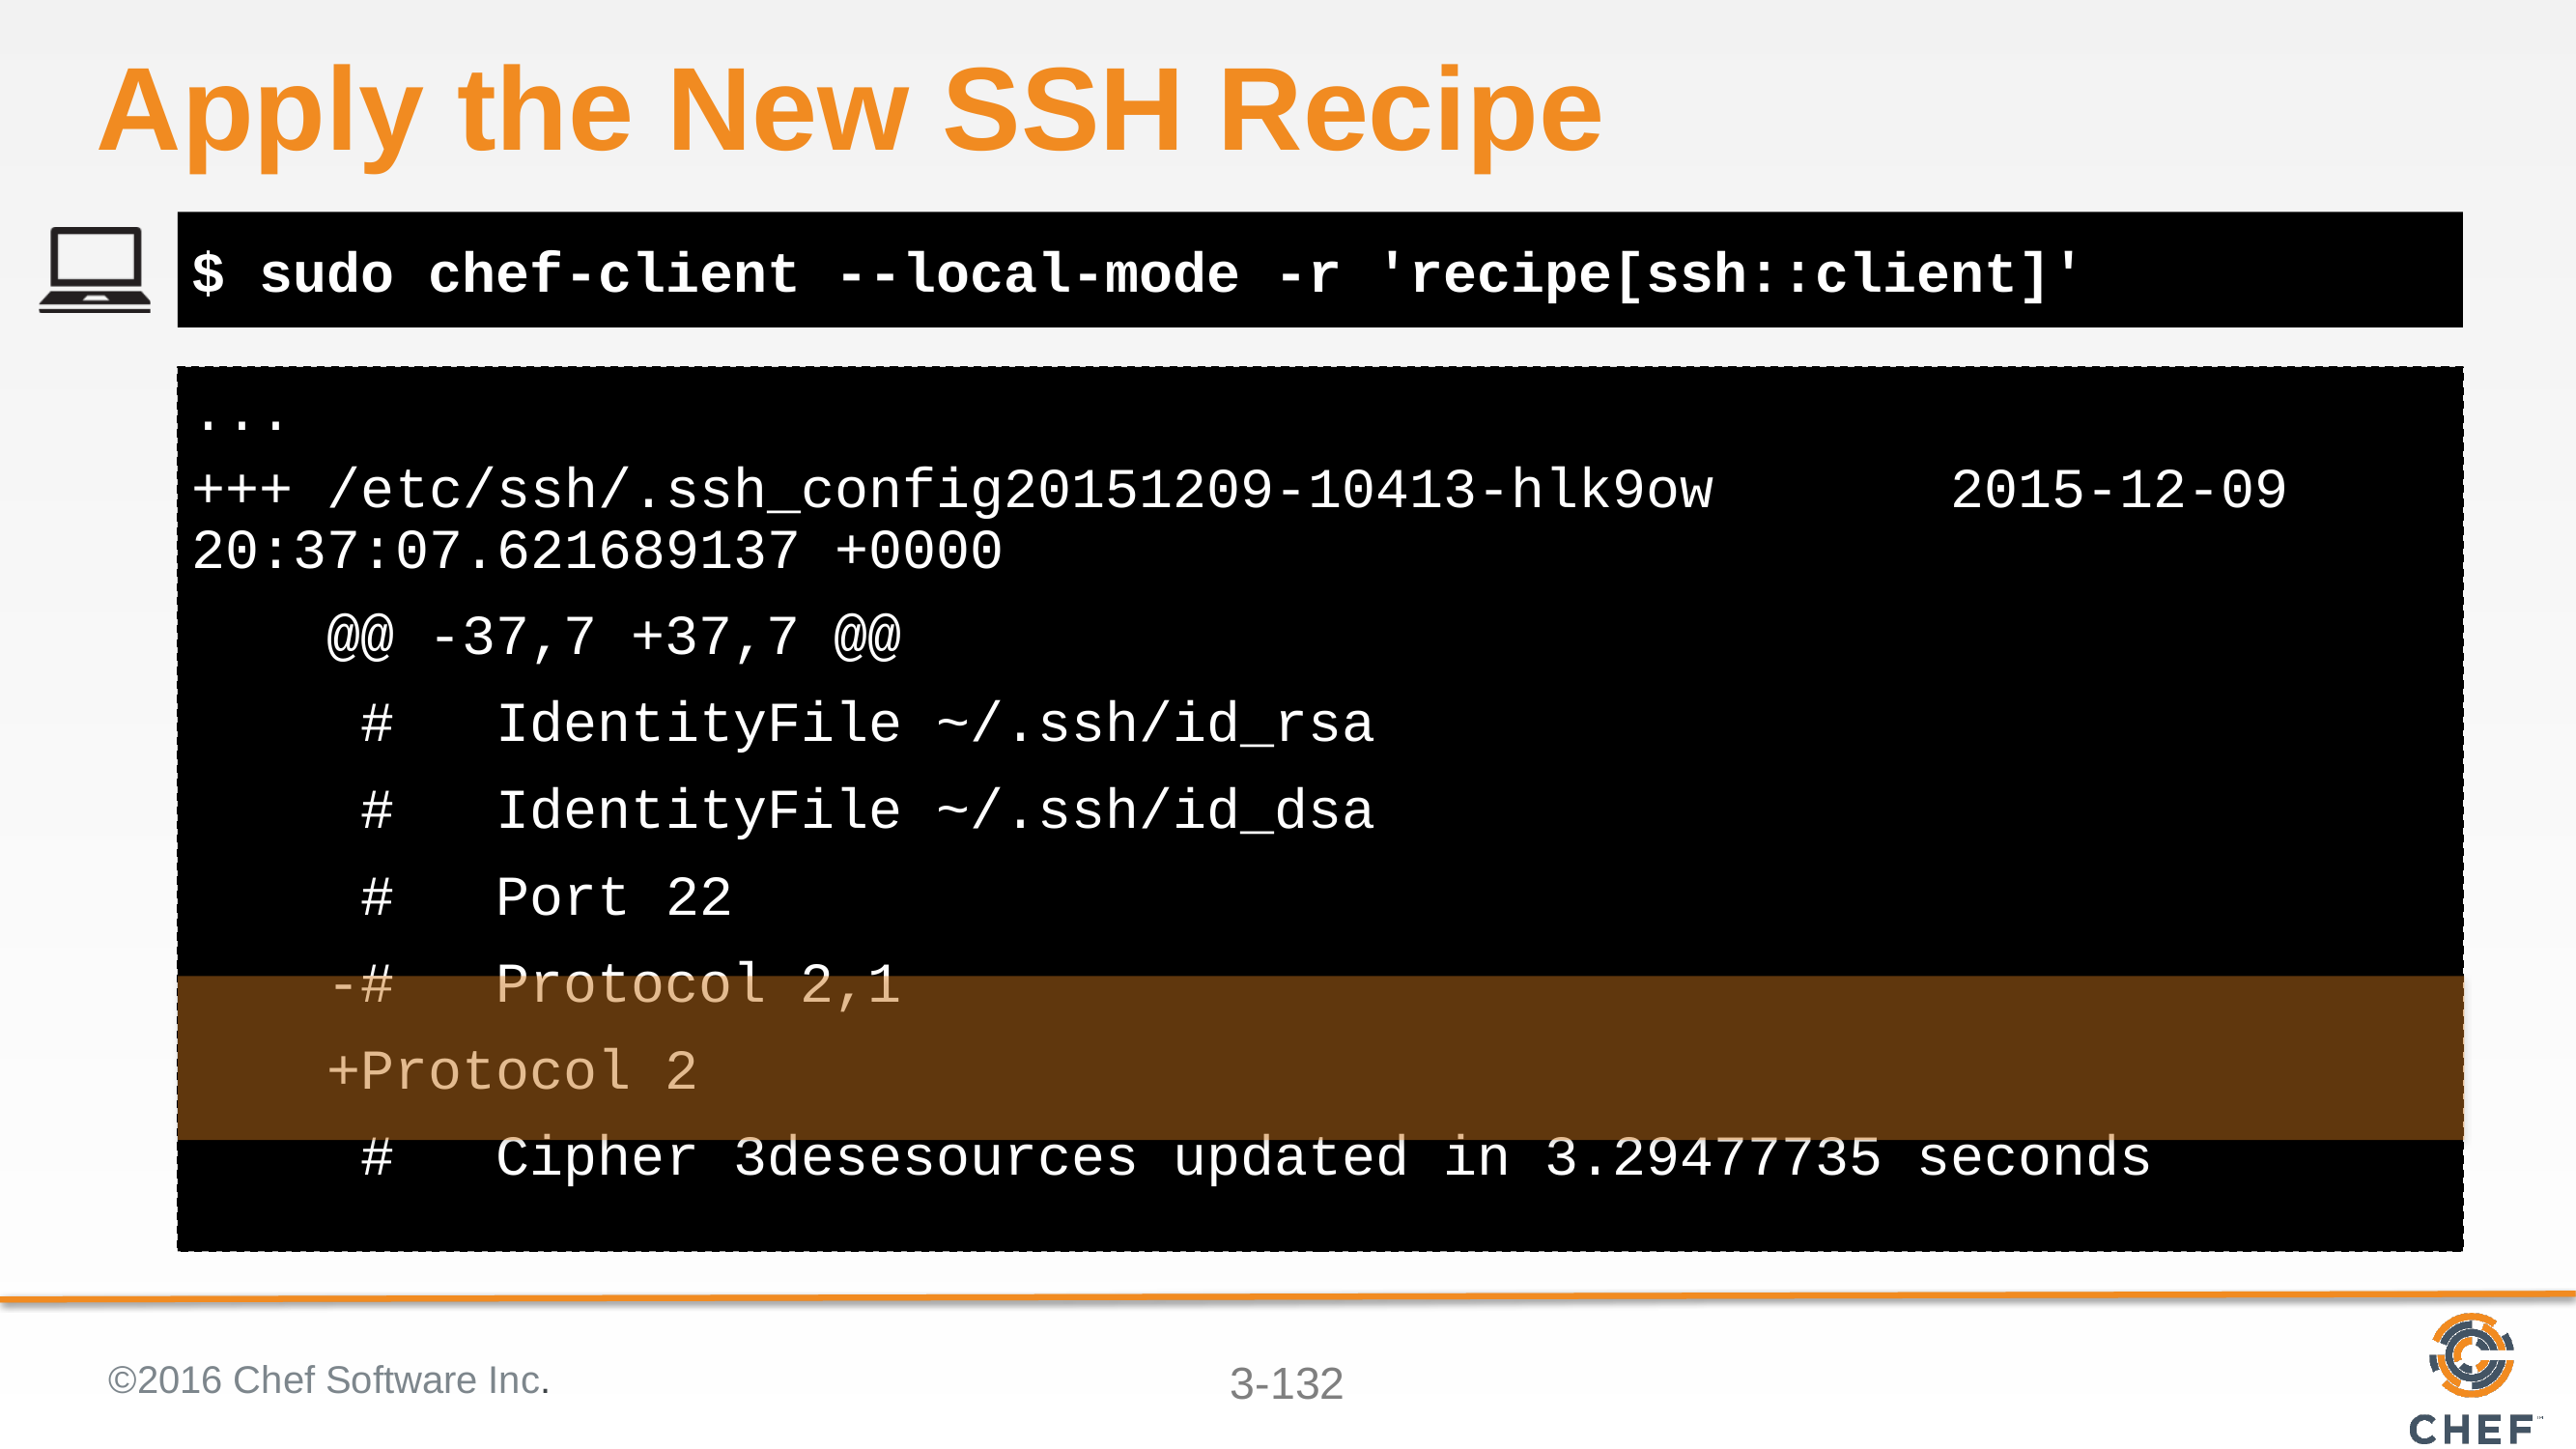

# Apply the New SSH Recipe
$ sudo chef-client --local-mode -r 'recipe[ssh::client]'
...
+++ /etc/ssh/.ssh_config20151209-10413-hlk9ow       2015-12-09 20:37:07.621689137 +0000
    @@ -37,7 +37,7 @@
     #   IdentityFile ~/.ssh/id_rsa
     #   IdentityFile ~/.ssh/id_dsa
     #   Port 22
    -#   Protocol 2,1
    +Protocol 2
     #   Cipher 3desesources updated in 3.29477735 seconds